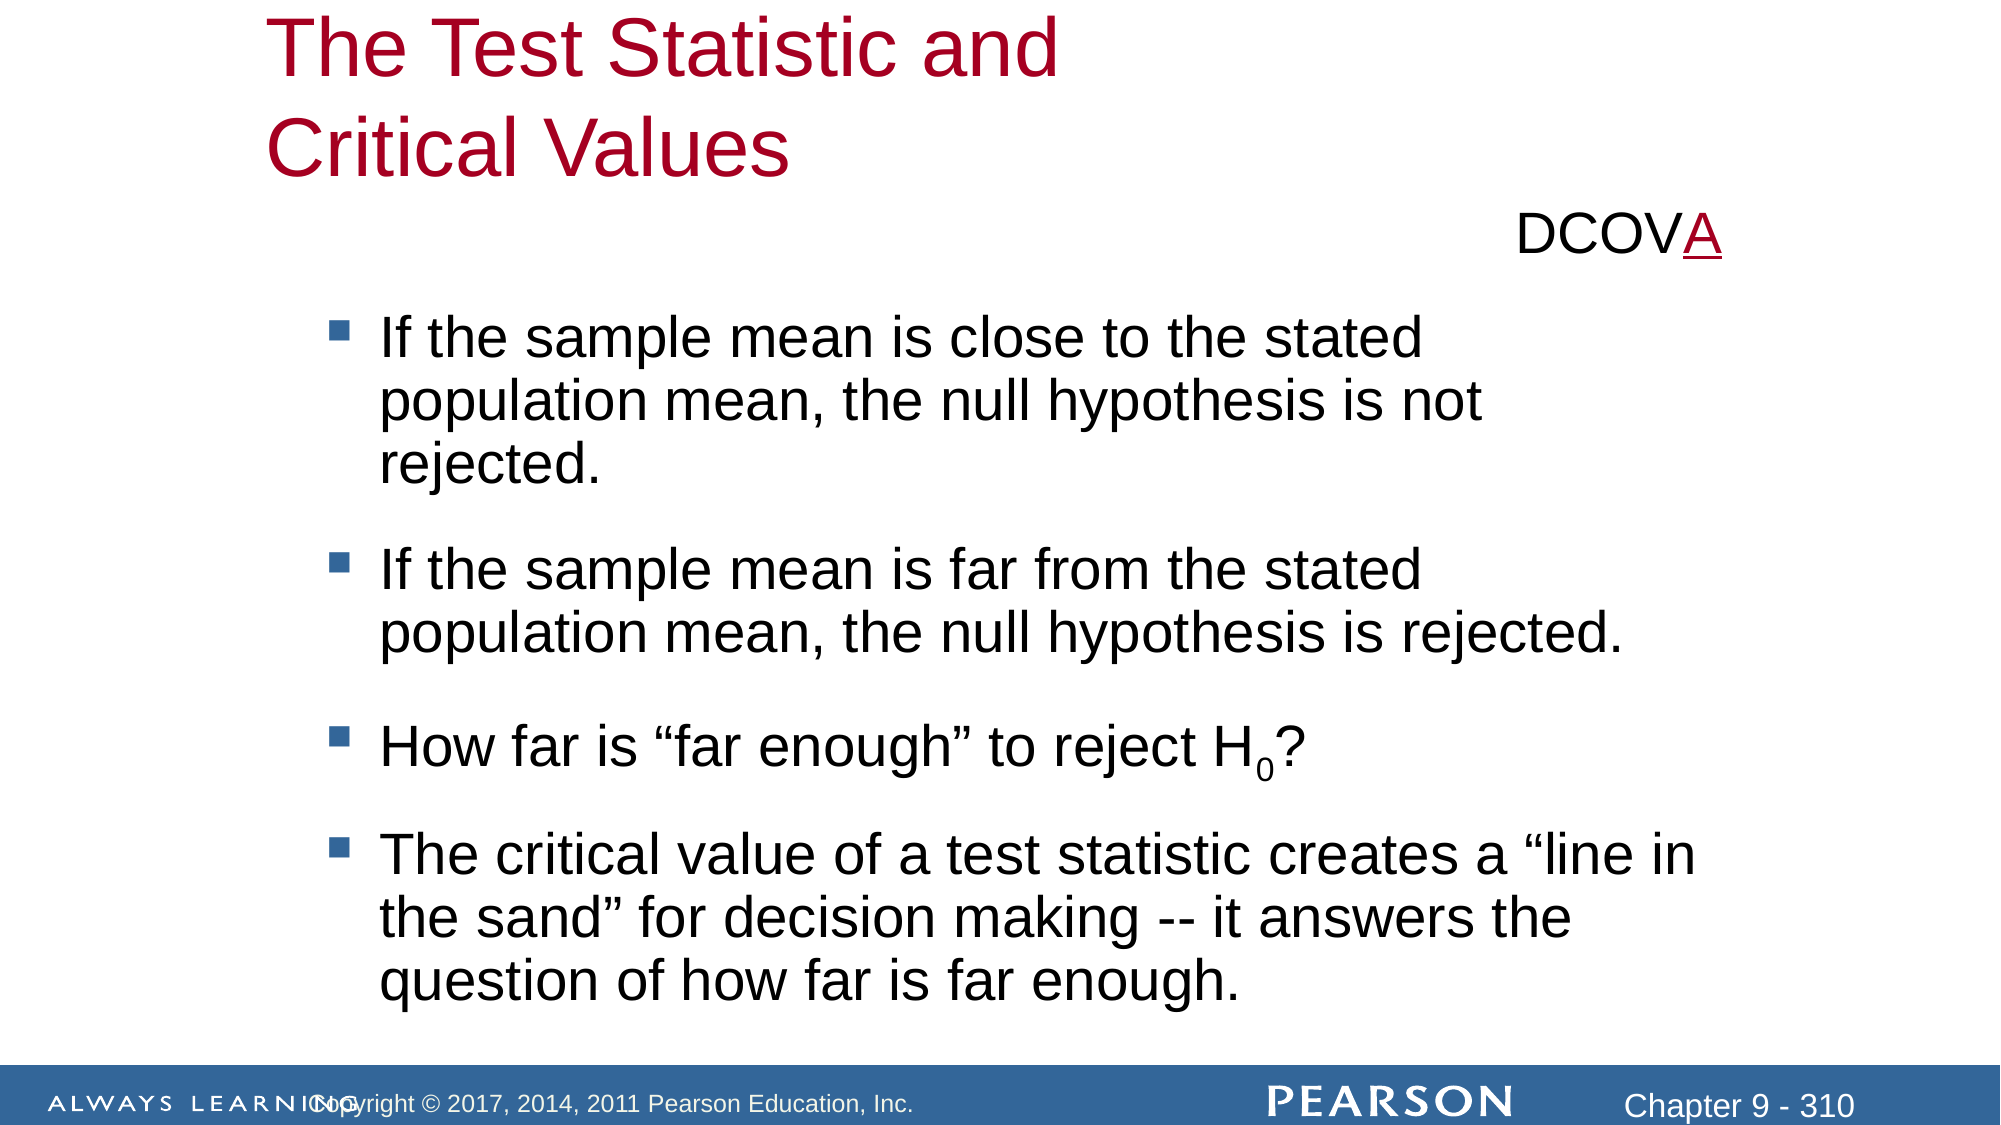

The Test Statistic and
Critical Values
DCOVA
If the sample mean is close to the stated population mean, the null hypothesis is not rejected.

If the sample mean is far from the stated population mean, the null hypothesis is rejected.

How far is “far enough” to reject H0?

The critical value of a test statistic creates a “line in the sand” for decision making -- it answers the question of how far is far enough.